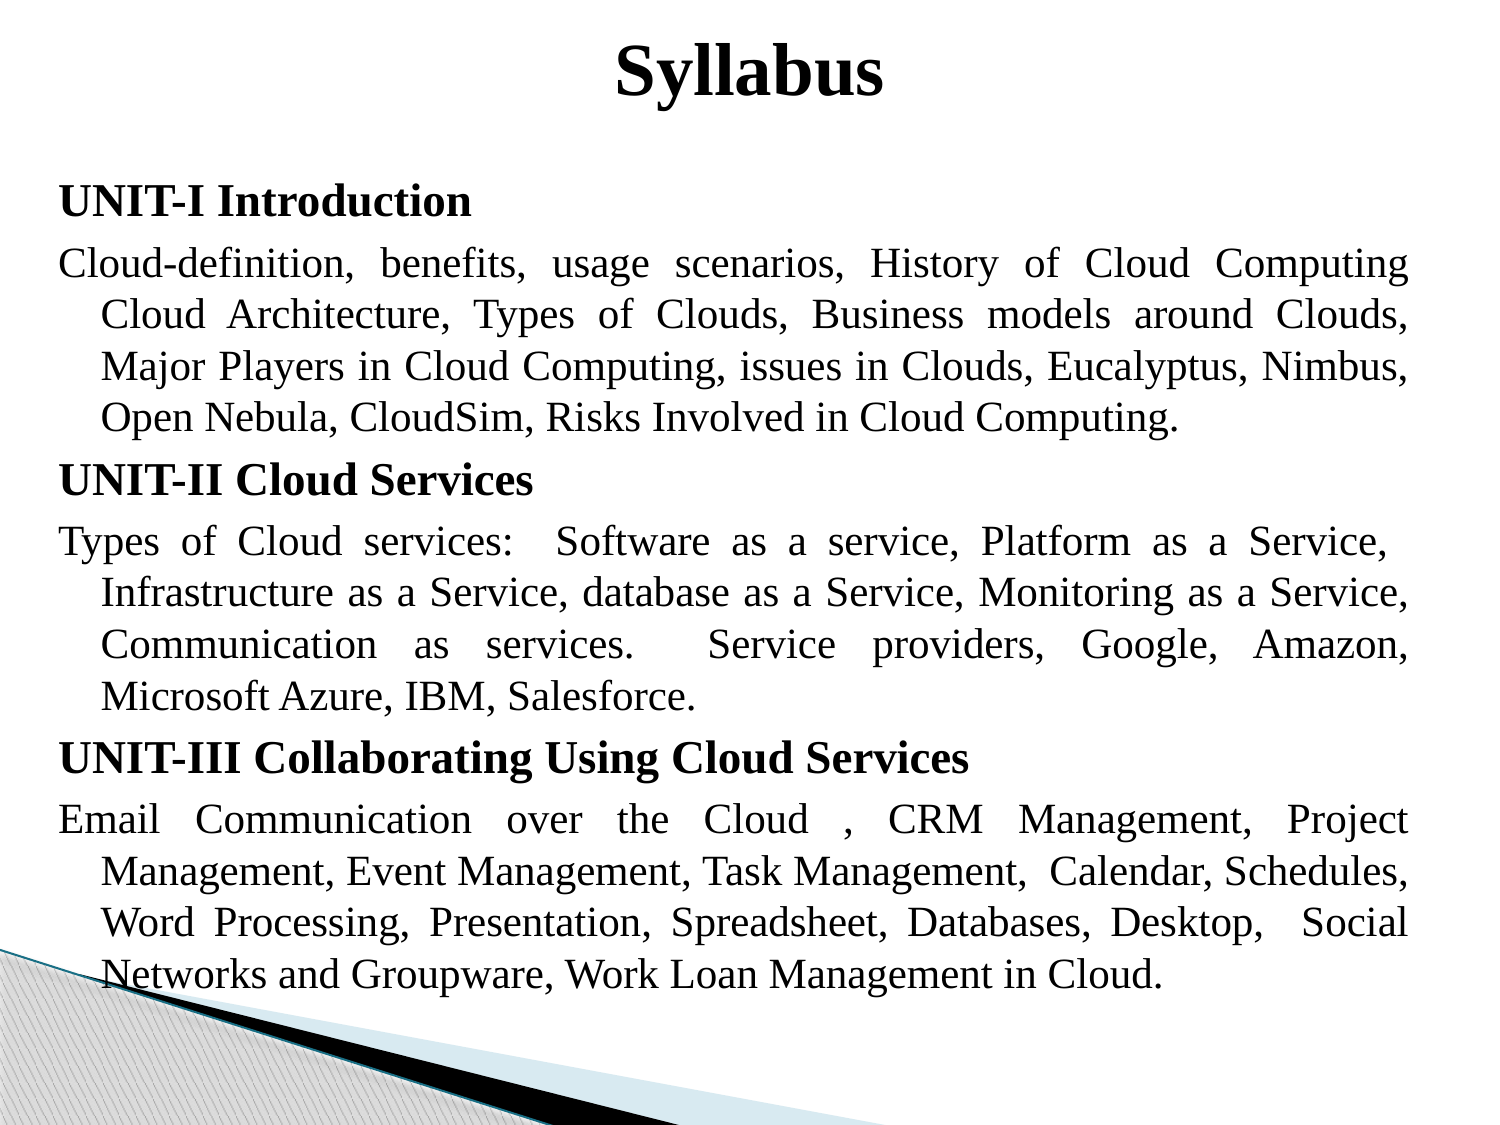

# Syllabus
UNIT-I Introduction
Cloud-definition, benefits, usage scenarios, History of Cloud Computing Cloud Architecture, Types of Clouds, Business models around Clouds, Major Players in Cloud Computing, issues in Clouds, Eucalyptus, Nimbus, Open Nebula, CloudSim, Risks Involved in Cloud Computing.
UNIT-II Cloud Services
Types of Cloud services:  Software as a service, Platform as a Service,  Infrastructure as a Service, database as a Service, Monitoring as a Service, Communication as services.  Service providers, Google, Amazon, Microsoft Azure, IBM, Salesforce.
UNIT-III Collaborating Using Cloud Services
Email Communication over the Cloud , CRM Management, Project Management, Event Management, Task Management,  Calendar, Schedules, Word Processing, Presentation, Spreadsheet, Databases, Desktop,  Social Networks and Groupware, Work Loan Management in Cloud.